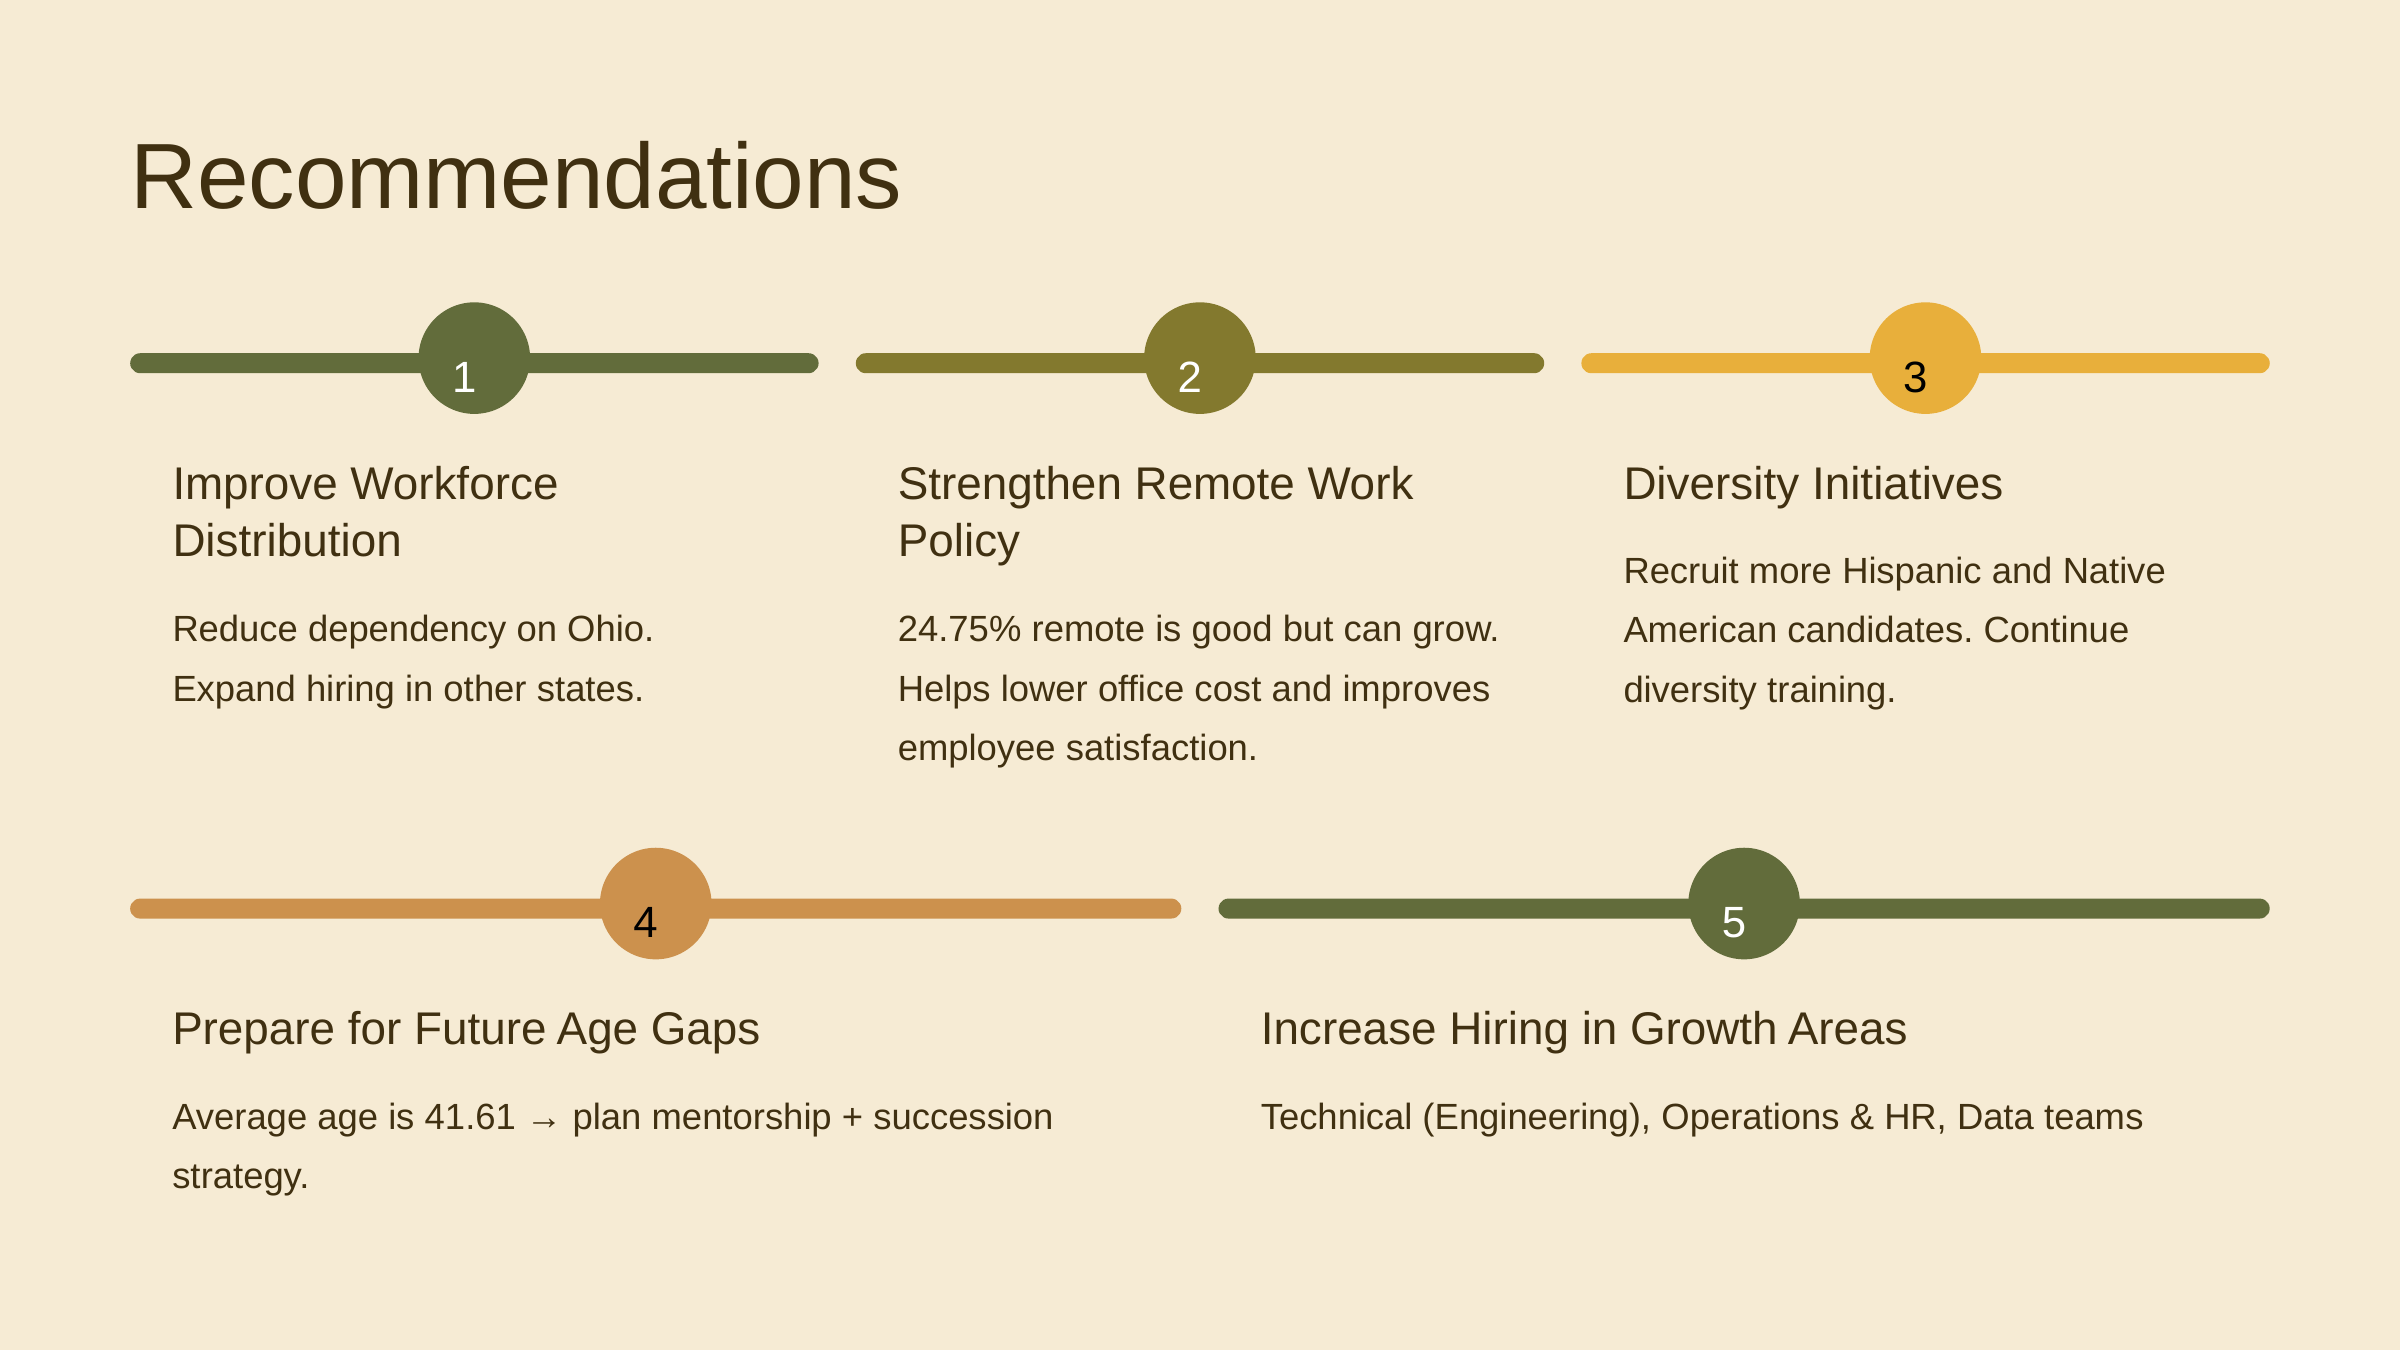

Recommendations

1
2
3

Improve Workforce Distribution
Strengthen Remote Work Policy
Diversity Initiatives
Recruit more Hispanic and Native American candidates. Continue diversity training.
Reduce dependency on Ohio. Expand hiring in other states.
24.75% remote is good but can grow. Helps lower office cost and improves employee satisfaction.

4
5

Prepare for Future Age Gaps
Increase Hiring in Growth Areas
Average age is 41.61 → plan mentorship + succession strategy.
Technical (Engineering), Operations & HR, Data teams